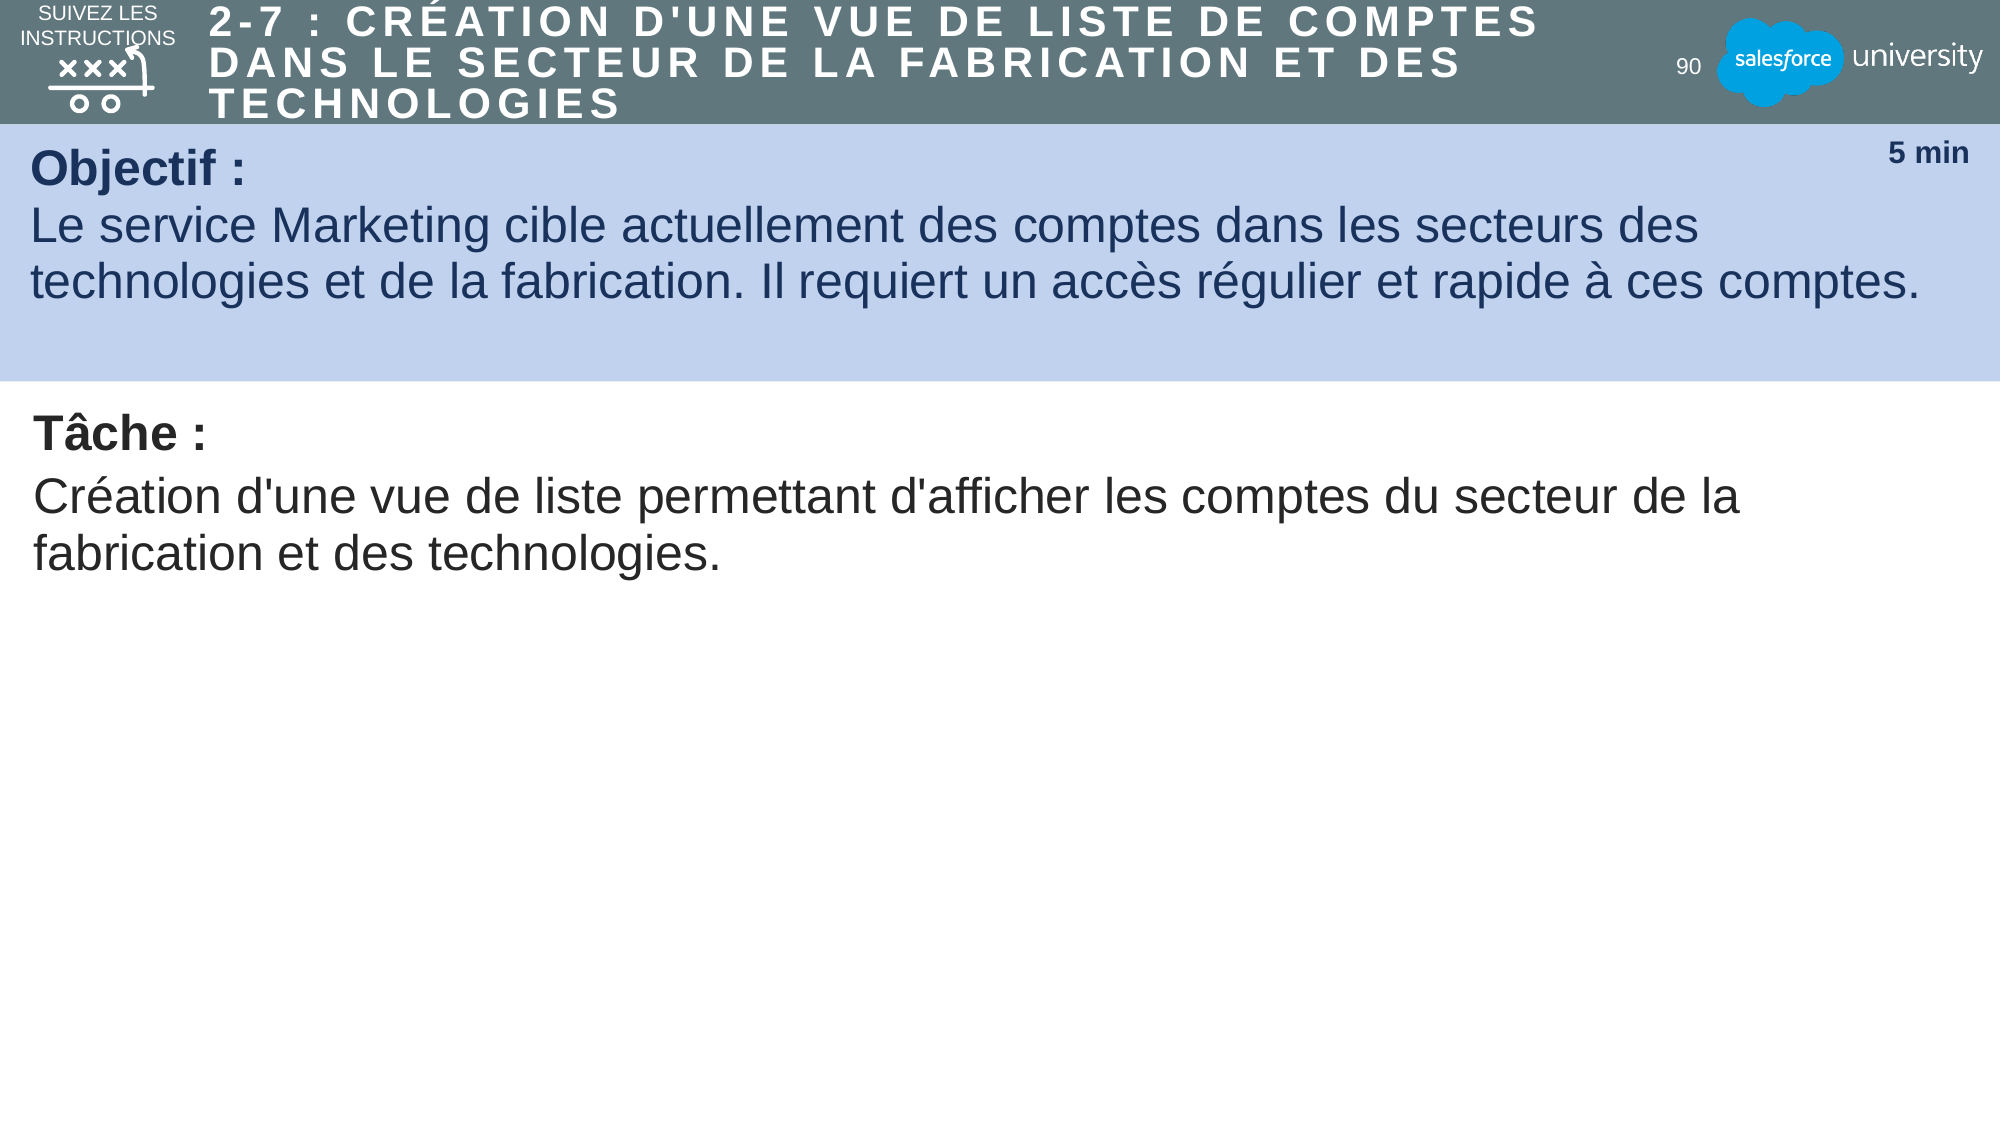

Suivez les instructions
# 2-7 : Création d'une vue de liste de comptes dans le secteur de la fabrication et des technologies
90
Objectif :
Le service Marketing cible actuellement des comptes dans les secteurs des technologies et de la fabrication. Il requiert un accès régulier et rapide à ces comptes.

5 min
Tâche :
Création d'une vue de liste permettant d'afficher les comptes du secteur de la fabrication et des technologies.